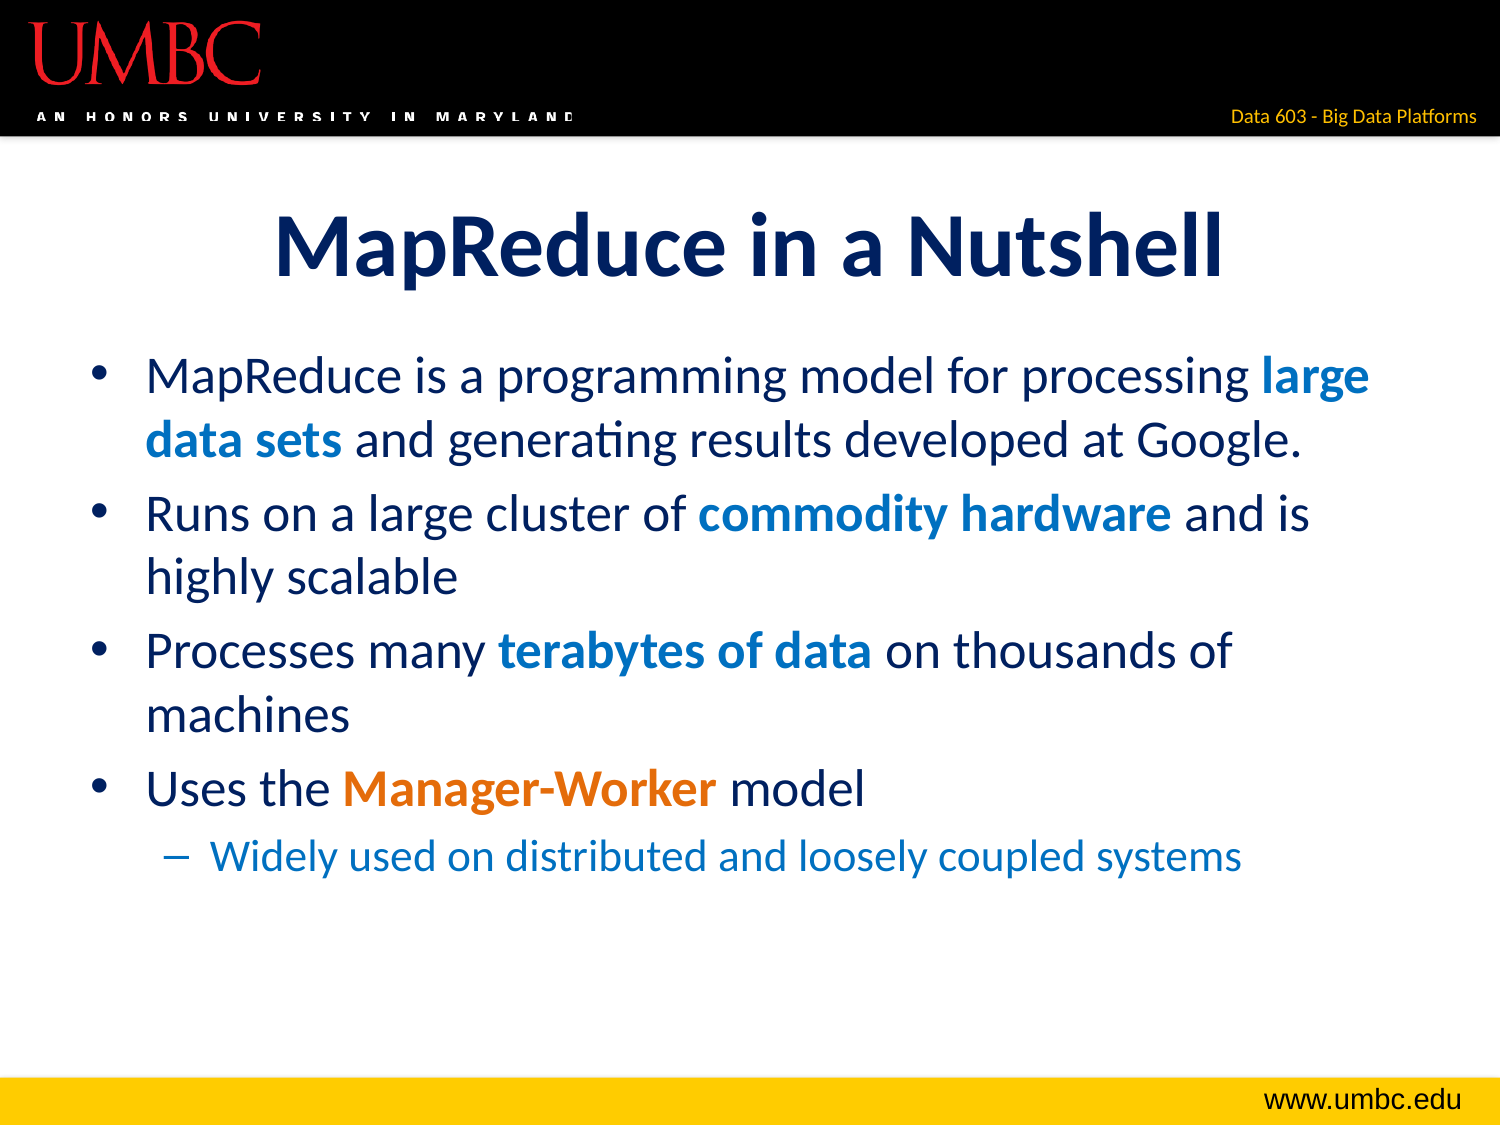

# MapReduce in a Nutshell
MapReduce is a programming model for processing large data sets and generating results developed at Google.
Runs on a large cluster of commodity hardware and is highly scalable
Processes many terabytes of data on thousands of machines
Uses the Manager-Worker model
Widely used on distributed and loosely coupled systems